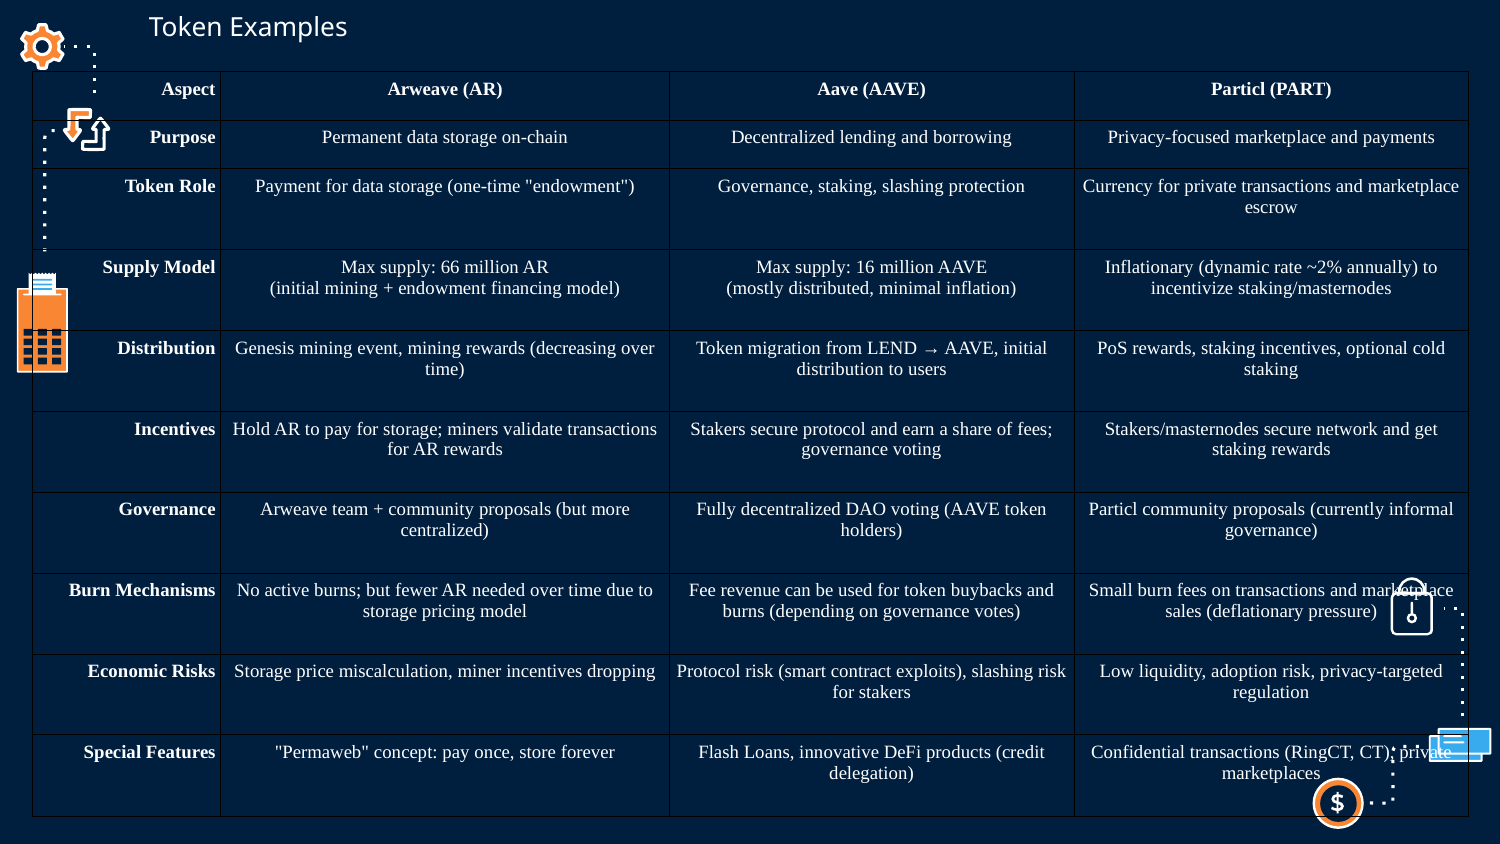

# Token Examples
| Aspect | Arweave (AR) | Aave (AAVE) | Particl (PART) |
| --- | --- | --- | --- |
| Purpose | Permanent data storage on-chain | Decentralized lending and borrowing | Privacy-focused marketplace and payments |
| Token Role | Payment for data storage (one-time "endowment") | Governance, staking, slashing protection | Currency for private transactions and marketplace escrow |
| Supply Model | Max supply: 66 million AR (initial mining + endowment financing model) | Max supply: 16 million AAVE (mostly distributed, minimal inflation) | Inflationary (dynamic rate ~2% annually) to incentivize staking/masternodes |
| Distribution | Genesis mining event, mining rewards (decreasing over time) | Token migration from LEND → AAVE, initial distribution to users | PoS rewards, staking incentives, optional cold staking |
| Incentives | Hold AR to pay for storage; miners validate transactions for AR rewards | Stakers secure protocol and earn a share of fees; governance voting | Stakers/masternodes secure network and get staking rewards |
| Governance | Arweave team + community proposals (but more centralized) | Fully decentralized DAO voting (AAVE token holders) | Particl community proposals (currently informal governance) |
| Burn Mechanisms | No active burns; but fewer AR needed over time due to storage pricing model | Fee revenue can be used for token buybacks and burns (depending on governance votes) | Small burn fees on transactions and marketplace sales (deflationary pressure) |
| Economic Risks | Storage price miscalculation, miner incentives dropping | Protocol risk (smart contract exploits), slashing risk for stakers | Low liquidity, adoption risk, privacy-targeted regulation |
| Special Features | "Permaweb" concept: pay once, store forever | Flash Loans, innovative DeFi products (credit delegation) | Confidential transactions (RingCT, CT), private marketplaces |